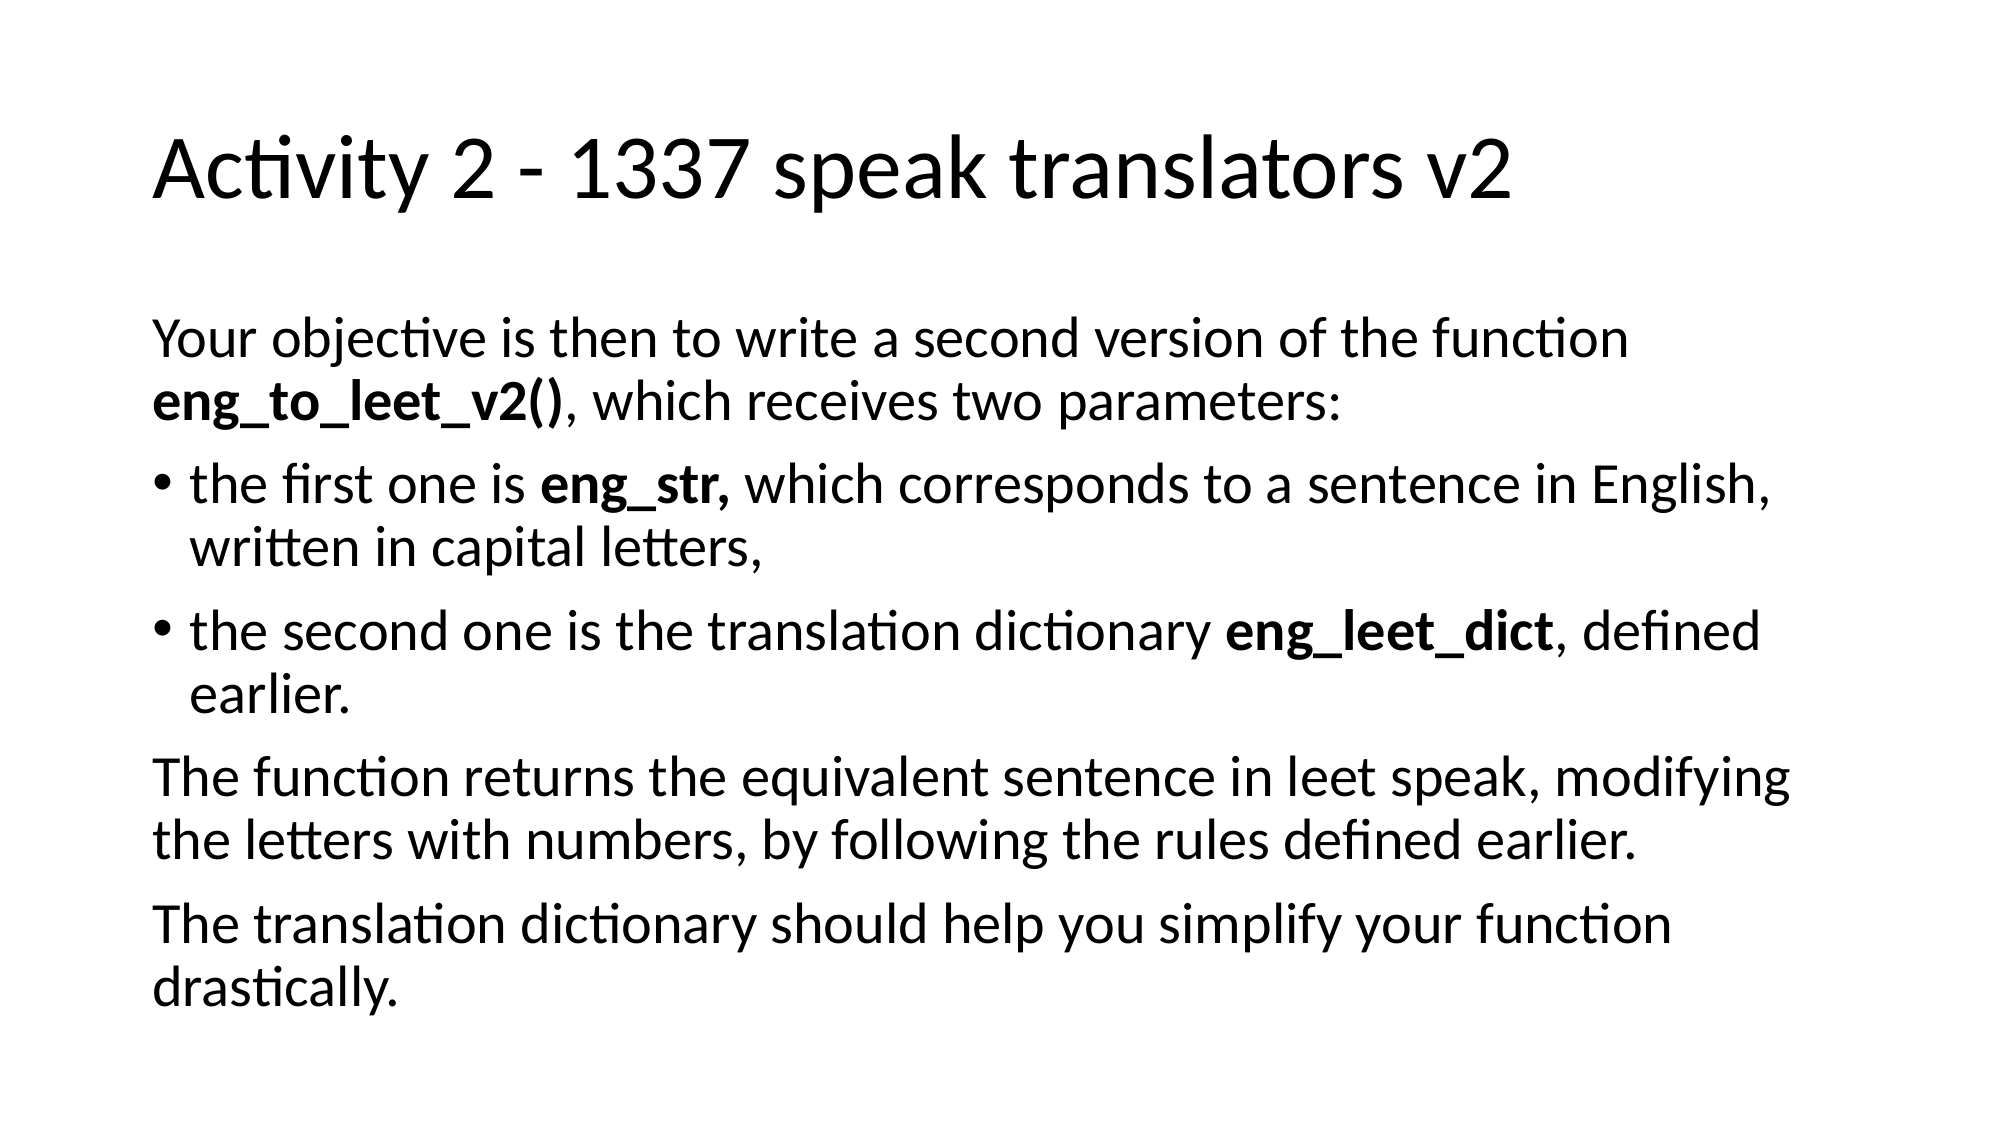

# Activity 2 - 1337 speak translators v2
Your objective is then to write a second version of the function eng_to_leet_v2(), which receives two parameters:
the first one is eng_str, which corresponds to a sentence in English, written in capital letters,
the second one is the translation dictionary eng_leet_dict, defined earlier.
The function returns the equivalent sentence in leet speak, modifying the letters with numbers, by following the rules defined earlier.
The translation dictionary should help you simplify your function drastically.